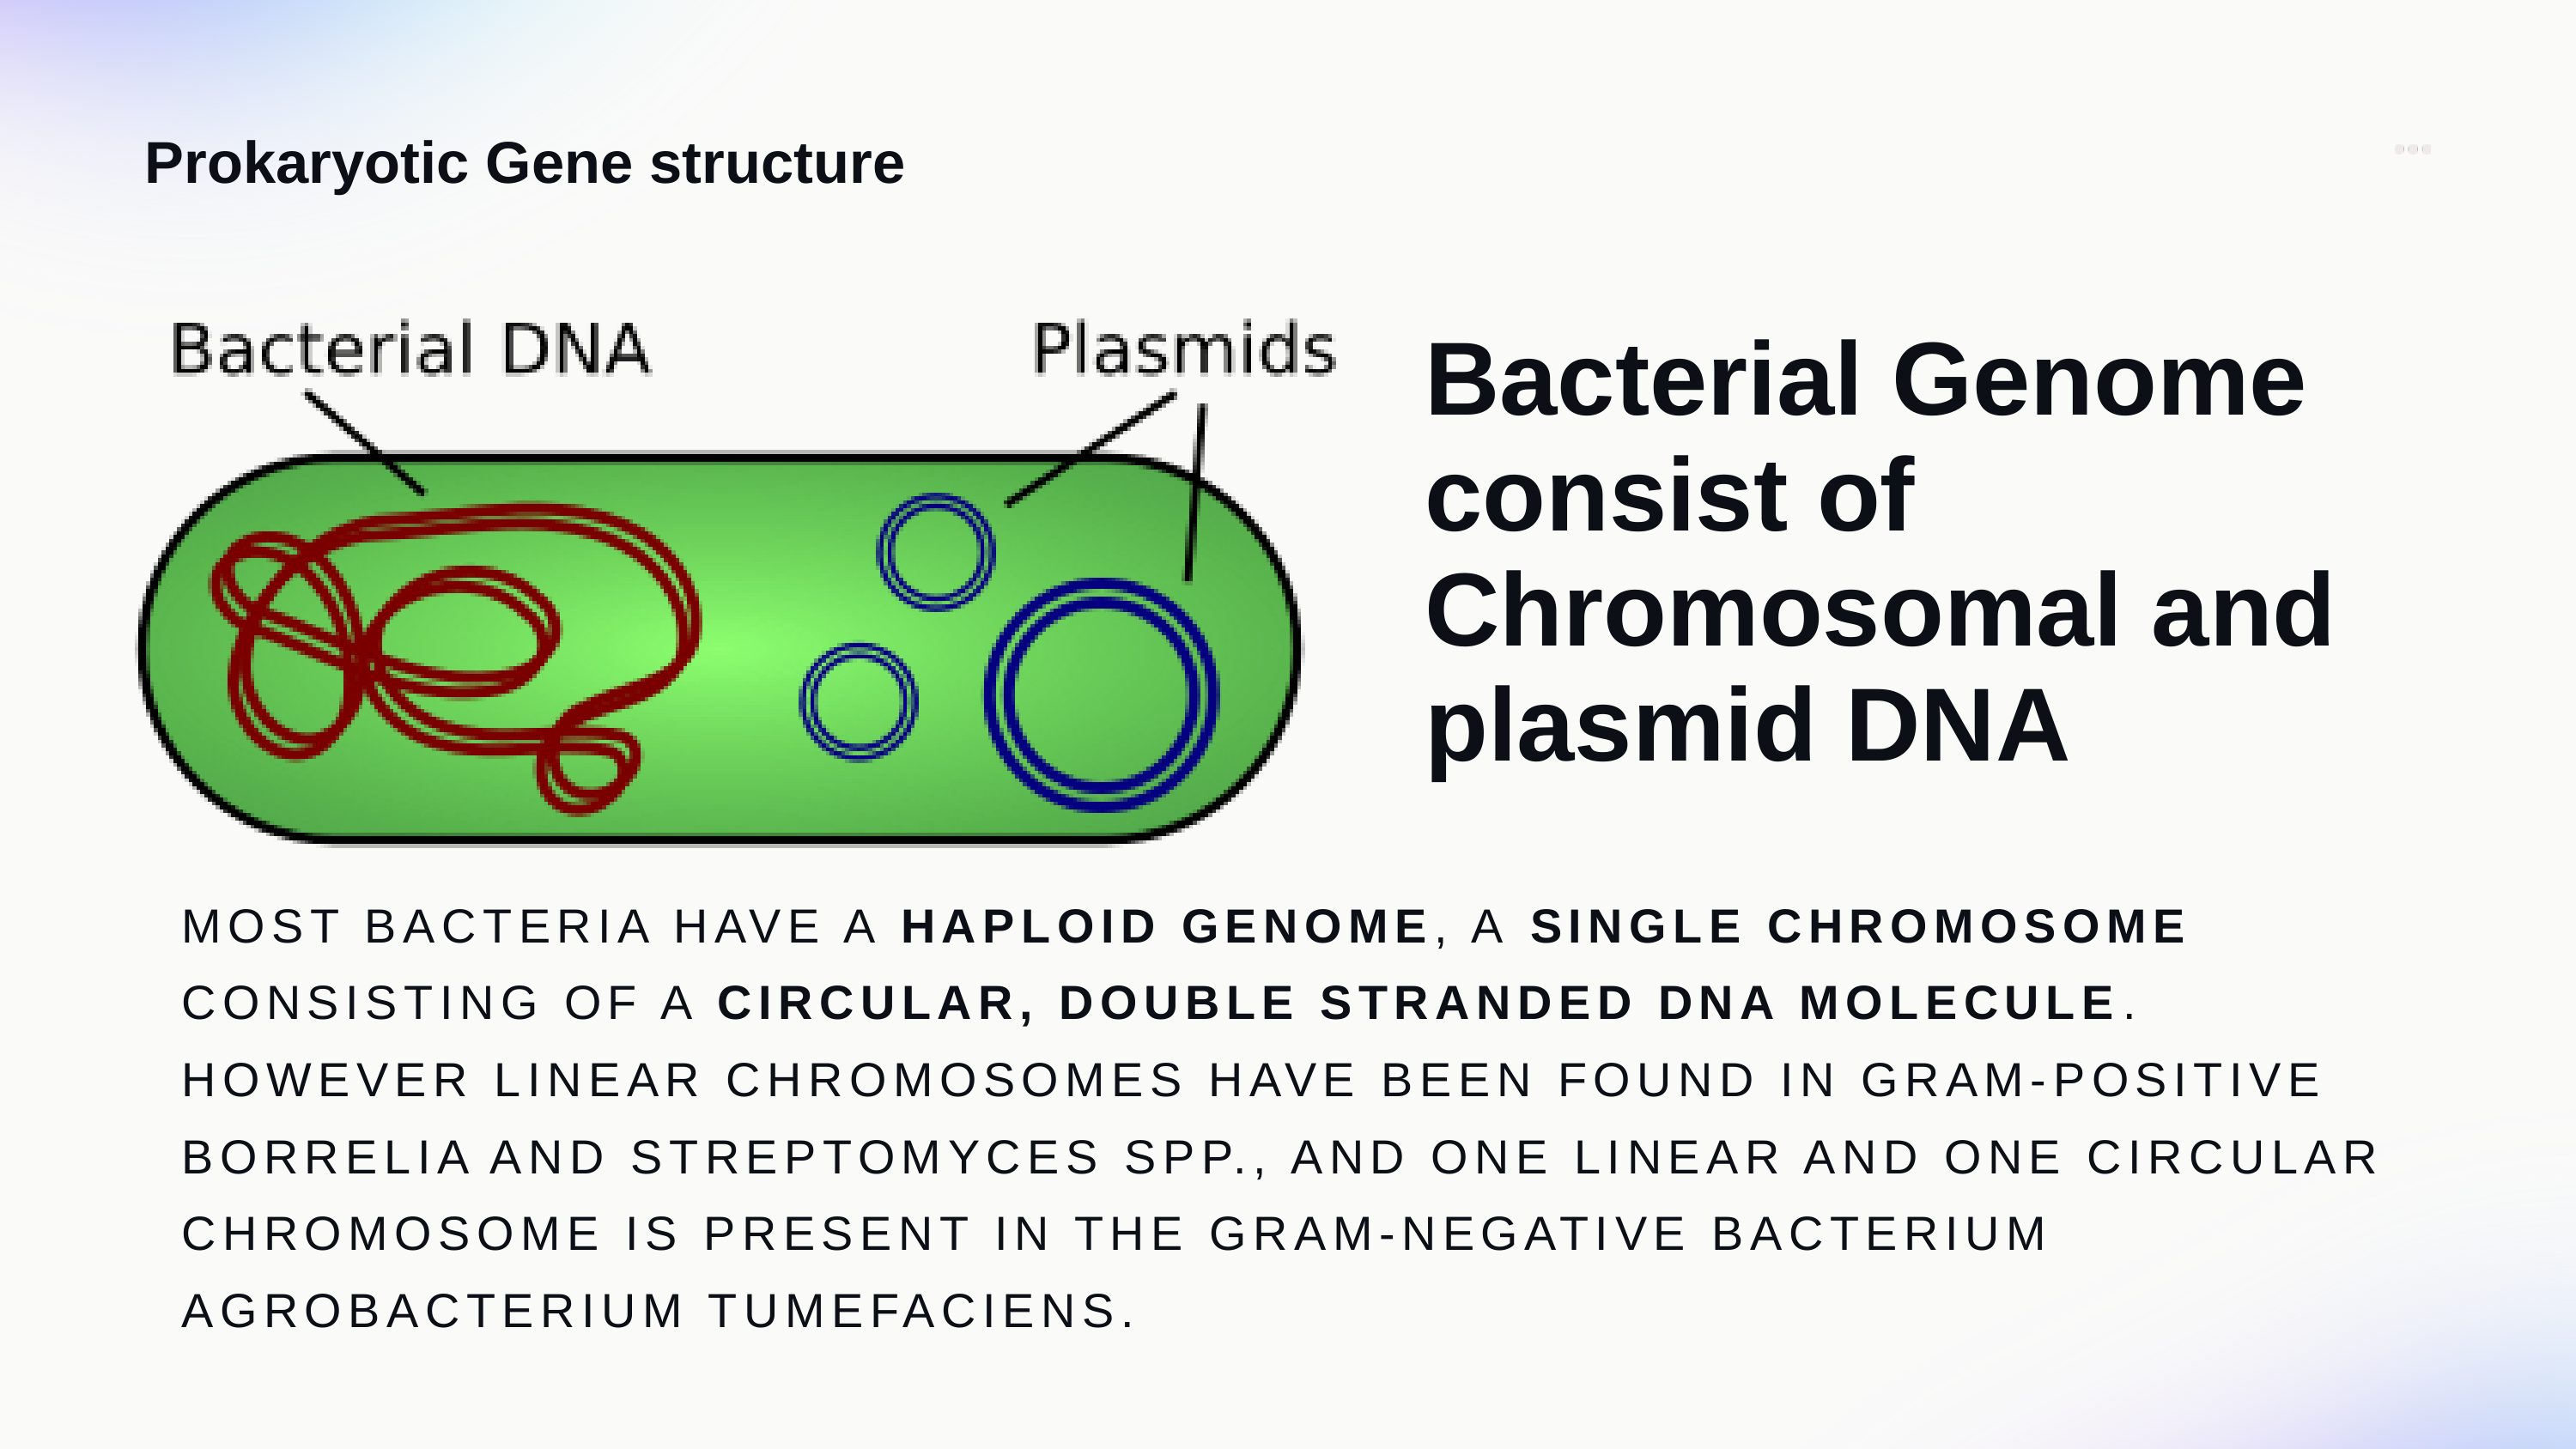

Prokaryotic Gene structure

Bacterial Genome consist of Chromosomal and plasmid DNA
MOST BACTERIA HAVE A HAPLOID GENOME, A SINGLE CHROMOSOME CONSISTING OF A CIRCULAR, DOUBLE STRANDED DNA MOLECULE. HOWEVER LINEAR CHROMOSOMES HAVE BEEN FOUND IN GRAM-POSITIVE BORRELIA AND STREPTOMYCES SPP., AND ONE LINEAR AND ONE CIRCULAR CHROMOSOME IS PRESENT IN THE GRAM-NEGATIVE BACTERIUM AGROBACTERIUM TUMEFACIENS.